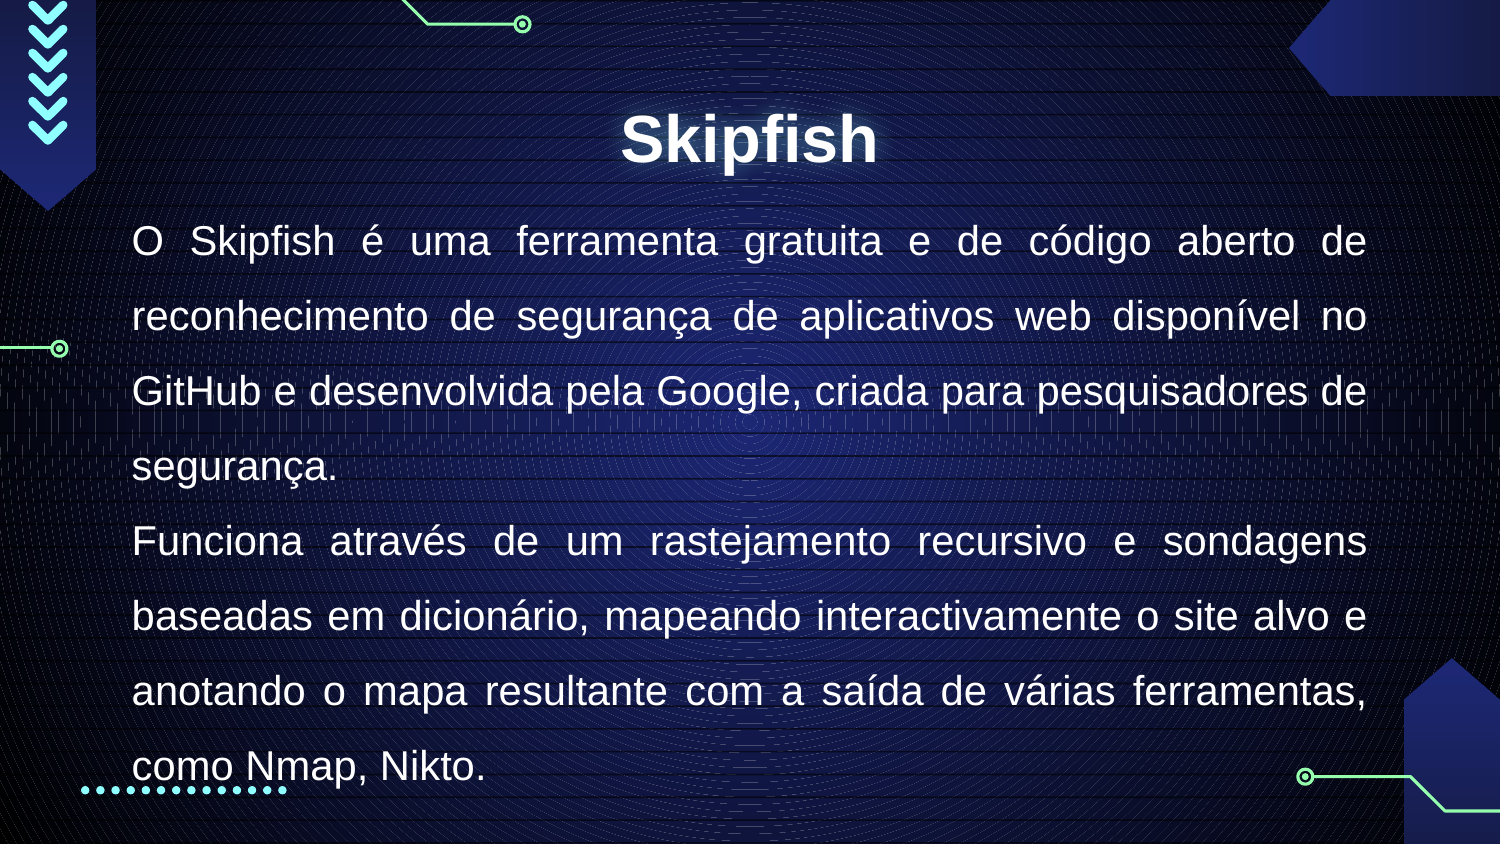

# Skipfish
O Skipfish é uma ferramenta gratuita e de código aberto de reconhecimento de segurança de aplicativos web disponível no GitHub e desenvolvida pela Google, criada para pesquisadores de segurança.
Funciona através de um rastejamento recursivo e sondagens baseadas em dicionário, mapeando interactivamente o site alvo e anotando o mapa resultante com a saída de várias ferramentas, como Nmap, Nikto.